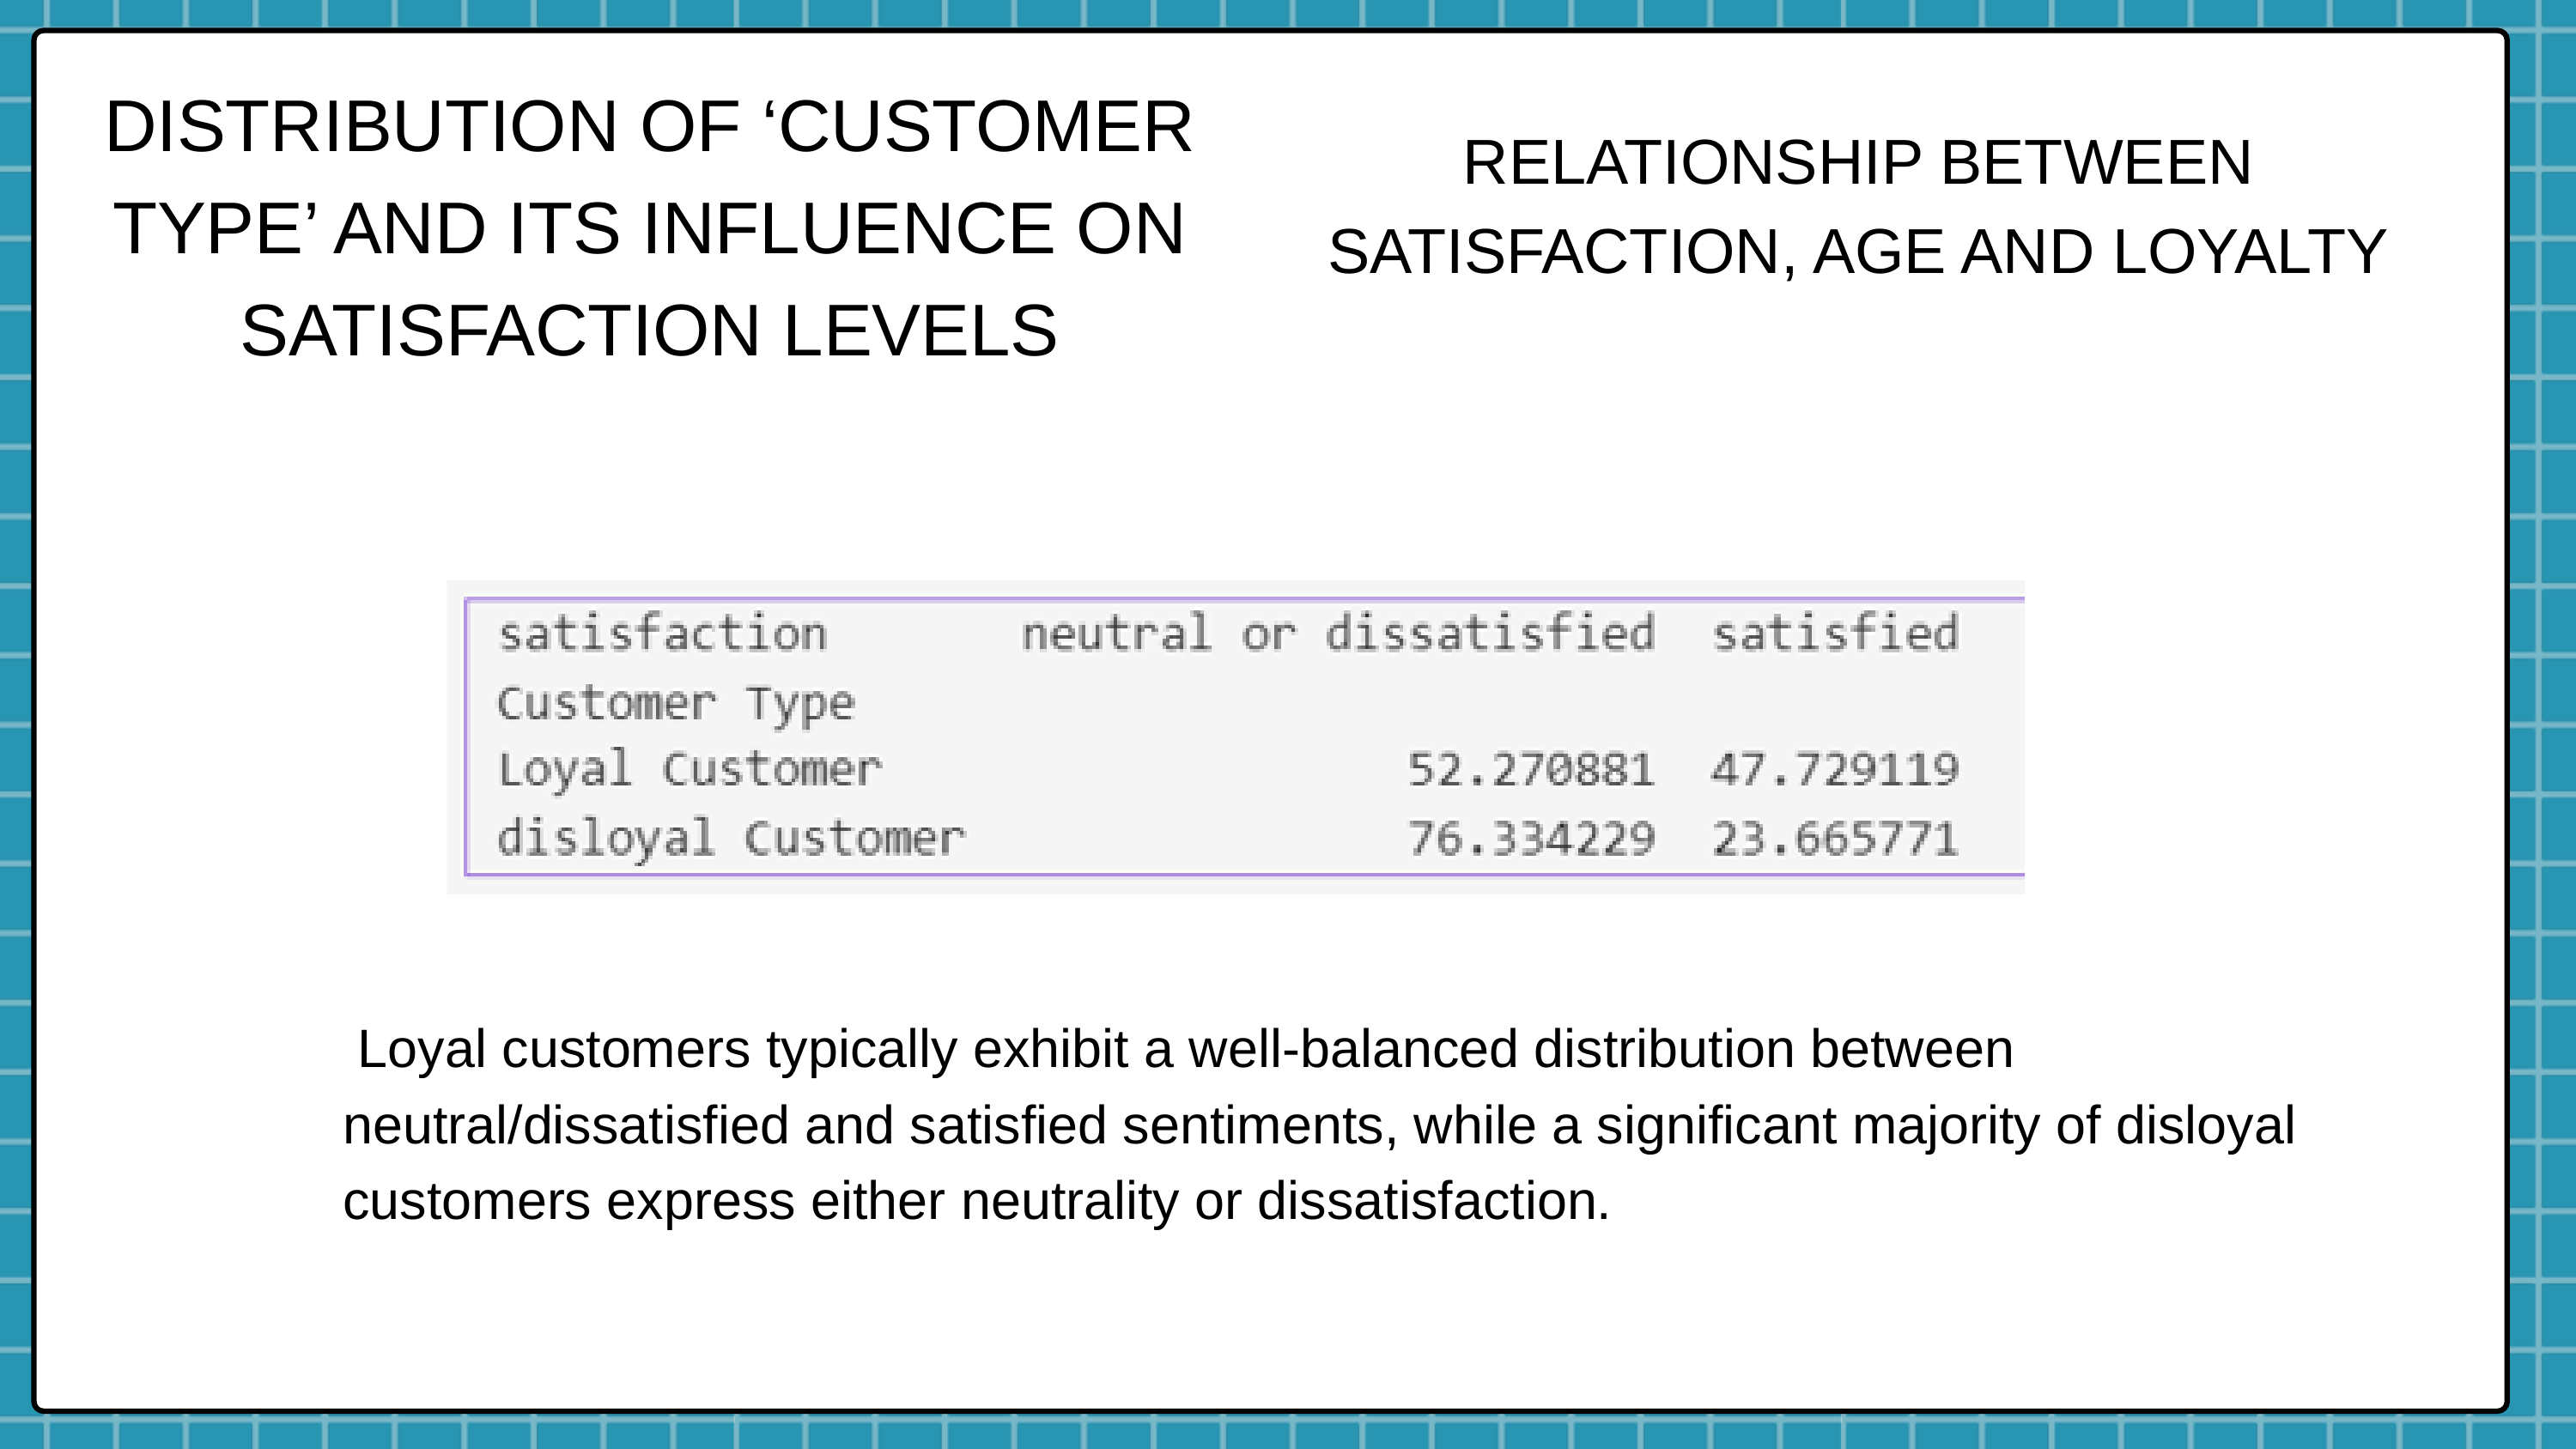

DISTRIBUTION OF ‘CUSTOMER TYPE’ AND ITS INFLUENCE ON SATISFACTION LEVELS
RELATIONSHIP BETWEEN SATISFACTION, AGE AND LOYALTY

 Loyal customers typically exhibit a well-balanced distribution between neutral/dissatisfied and satisfied sentiments, while a significant majority of disloyal customers express either neutrality or dissatisfaction.